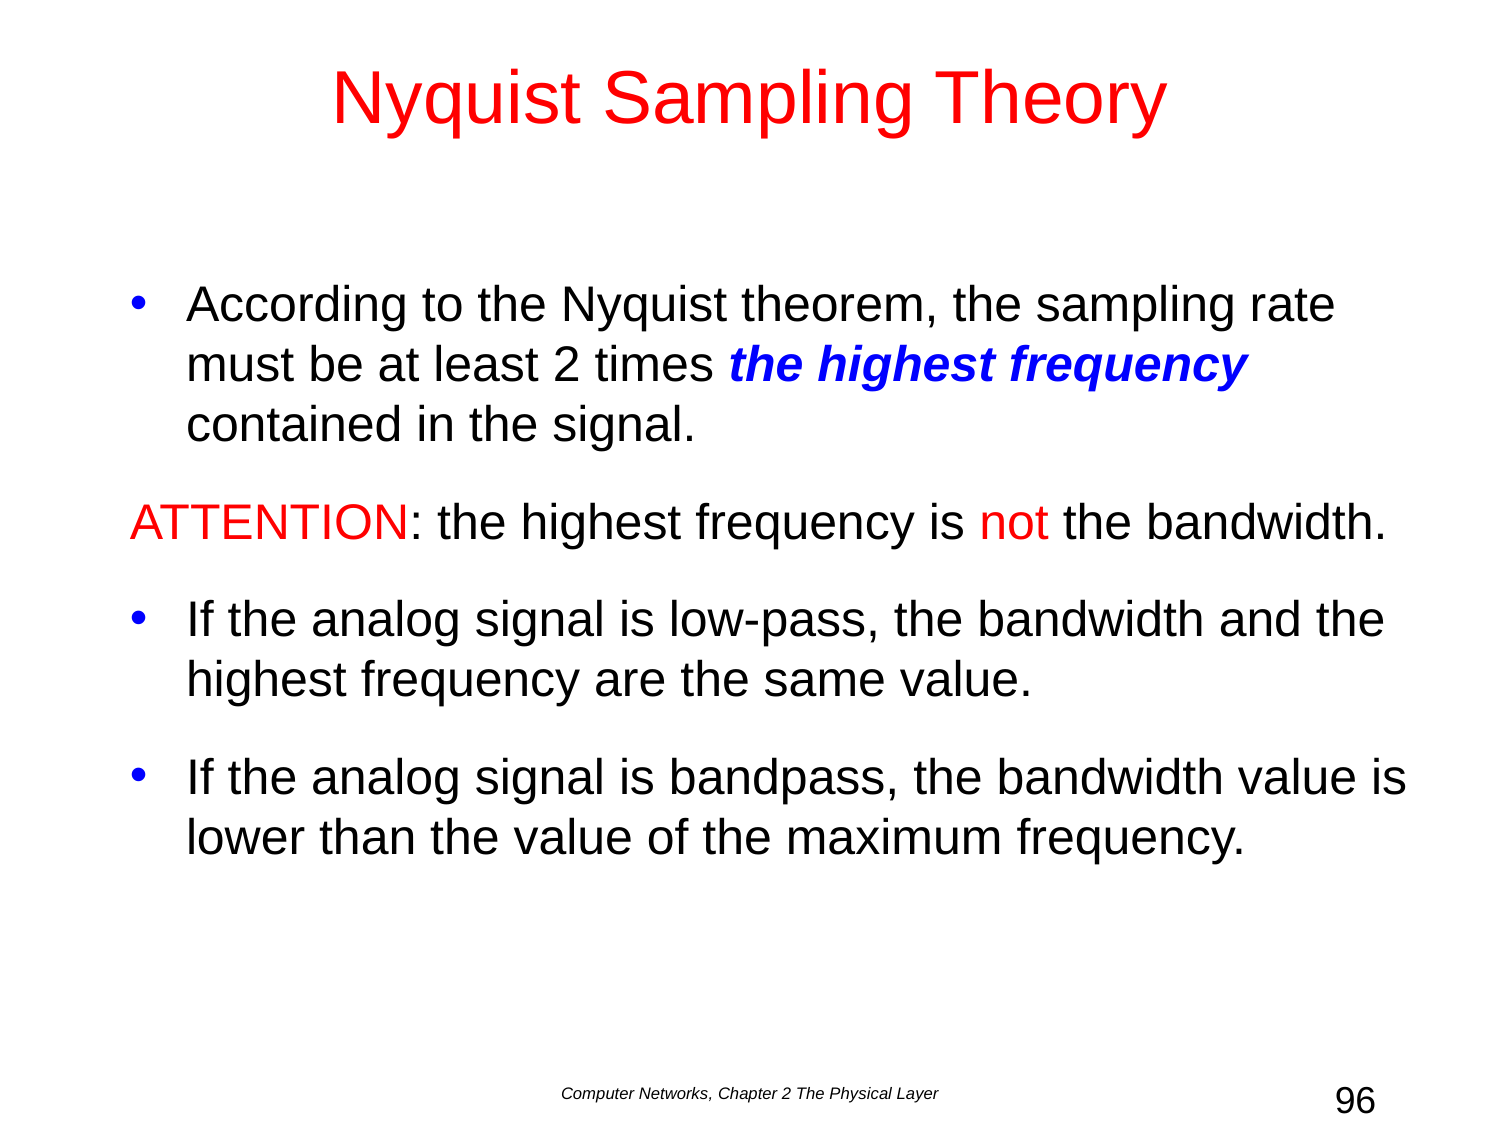

# Nyquist Sampling Theory
According to the Nyquist theorem, the sampling rate must be at least 2 times the highest frequency contained in the signal.
ATTENTION: the highest frequency is not the bandwidth.
If the analog signal is low-pass, the bandwidth and the highest frequency are the same value.
If the analog signal is bandpass, the bandwidth value is lower than the value of the maximum frequency.
Computer Networks, Chapter 2 The Physical Layer